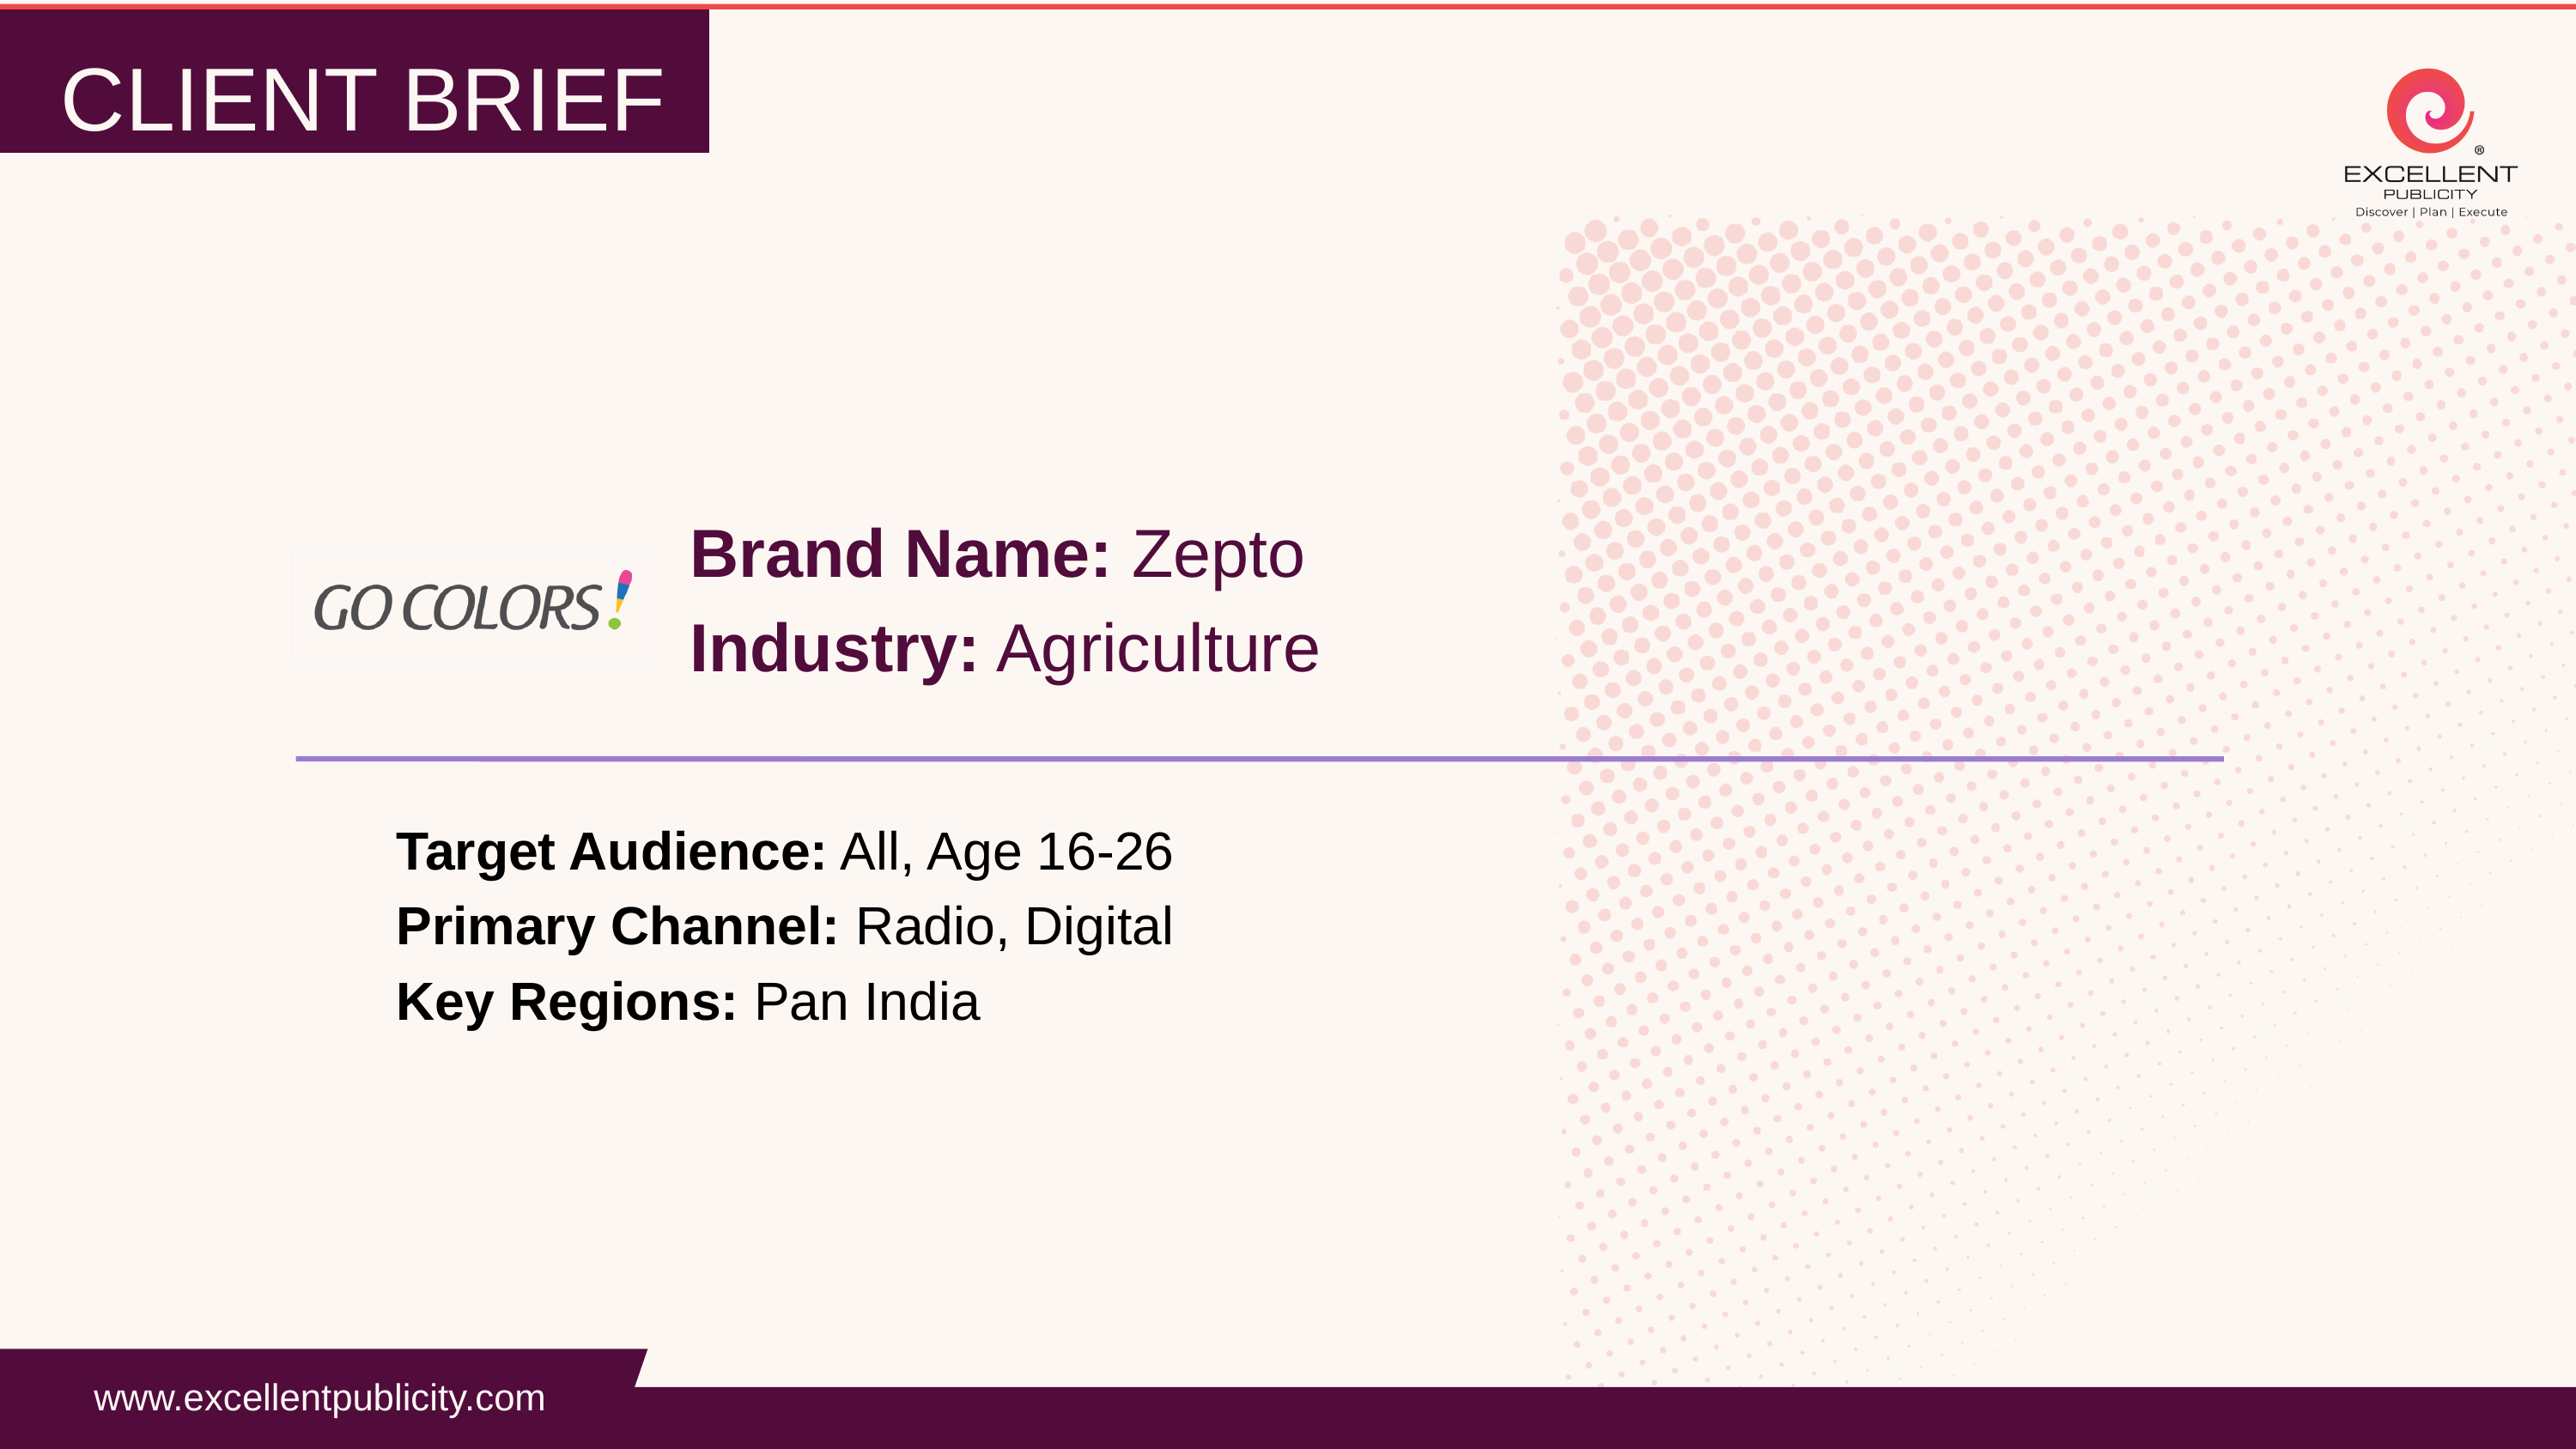

CLIENT BRIEF

Brand Name: Zepto
Industry: Agriculture

Target Audience: All, Age 16-26
Primary Channel: Radio, Digital
Key Regions: Pan India

www.excellentpublicity.com